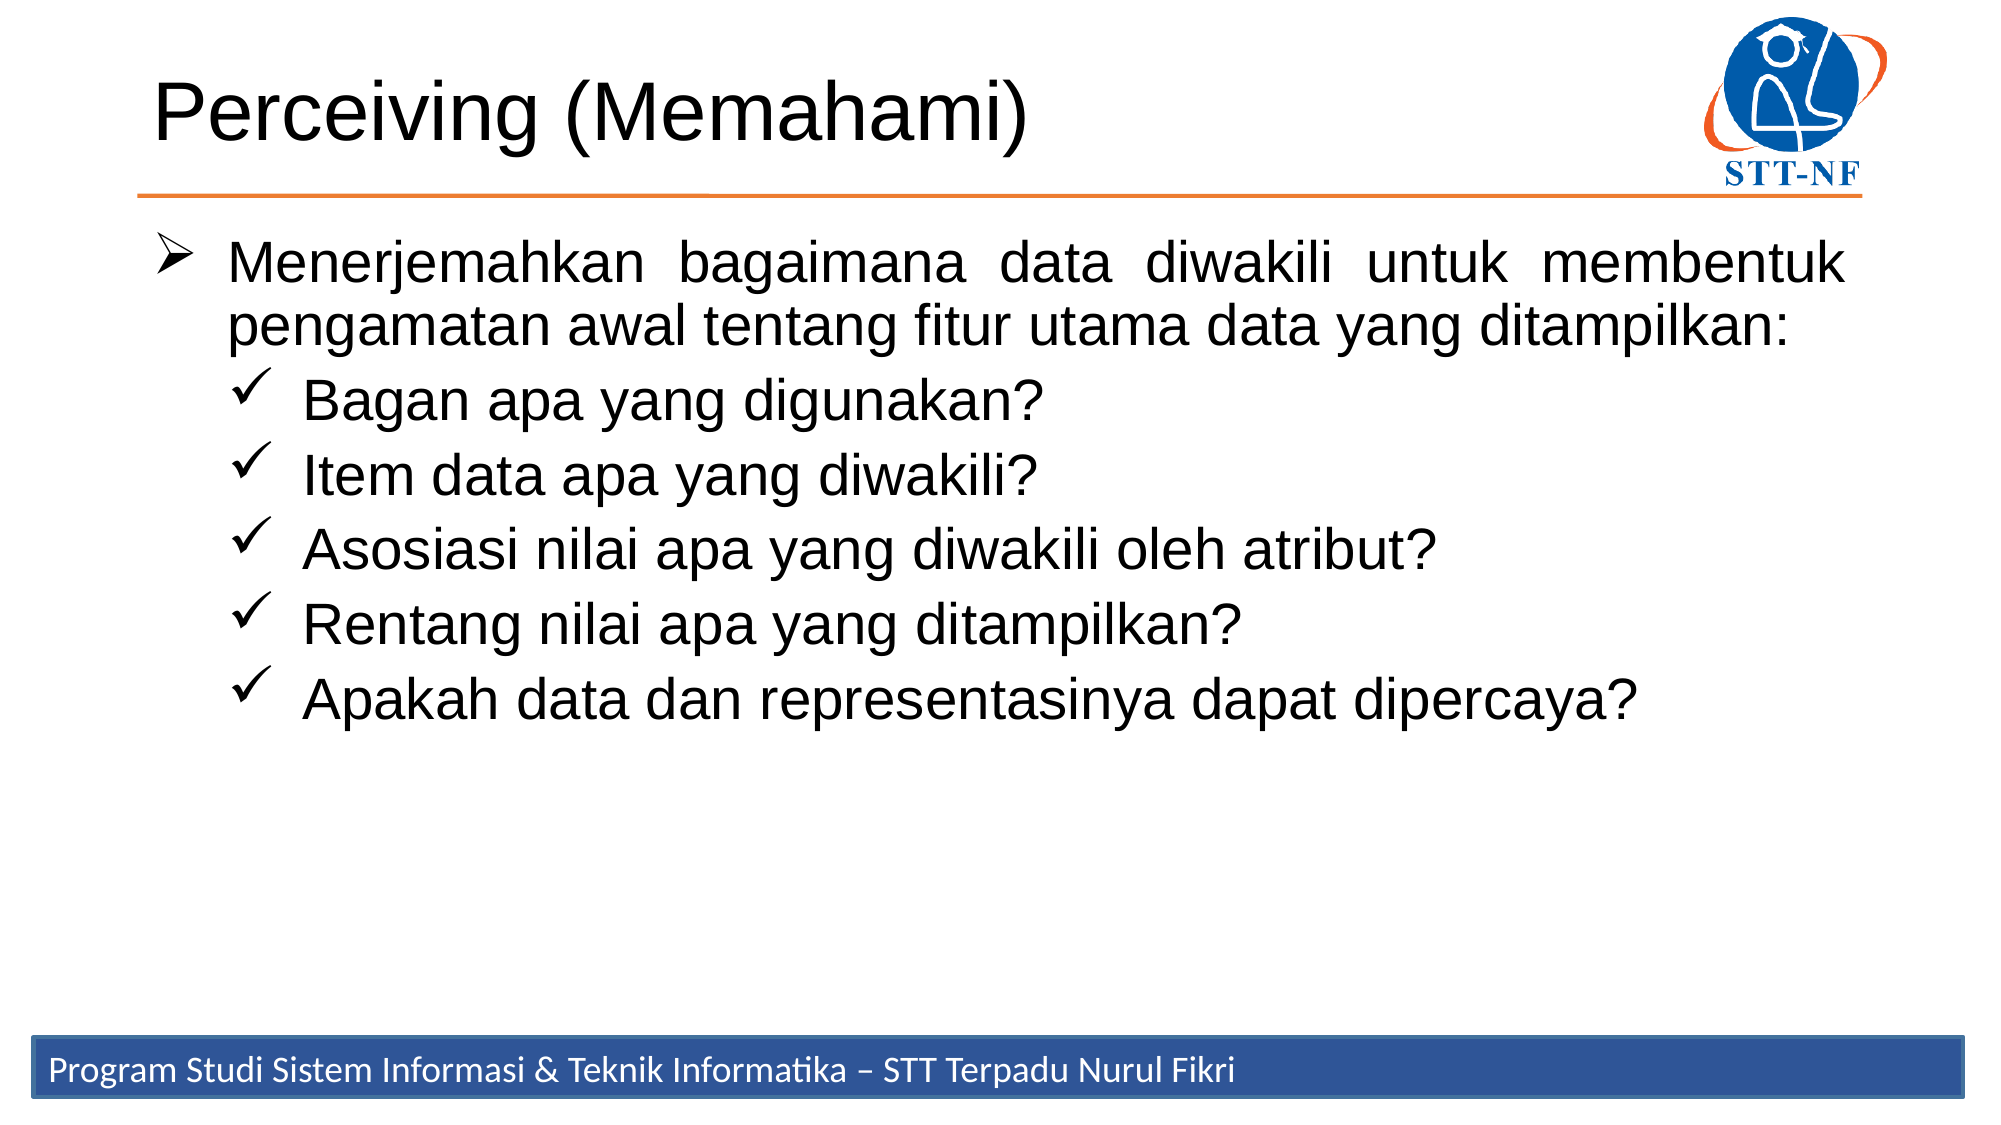

Perceiving (Memahami)
Menerjemahkan bagaimana data diwakili untuk membentuk pengamatan awal tentang fitur utama data yang ditampilkan:
Bagan apa yang digunakan?
Item data apa yang diwakili?
Asosiasi nilai apa yang diwakili oleh atribut?
Rentang nilai apa yang ditampilkan?
Apakah data dan representasinya dapat dipercaya?